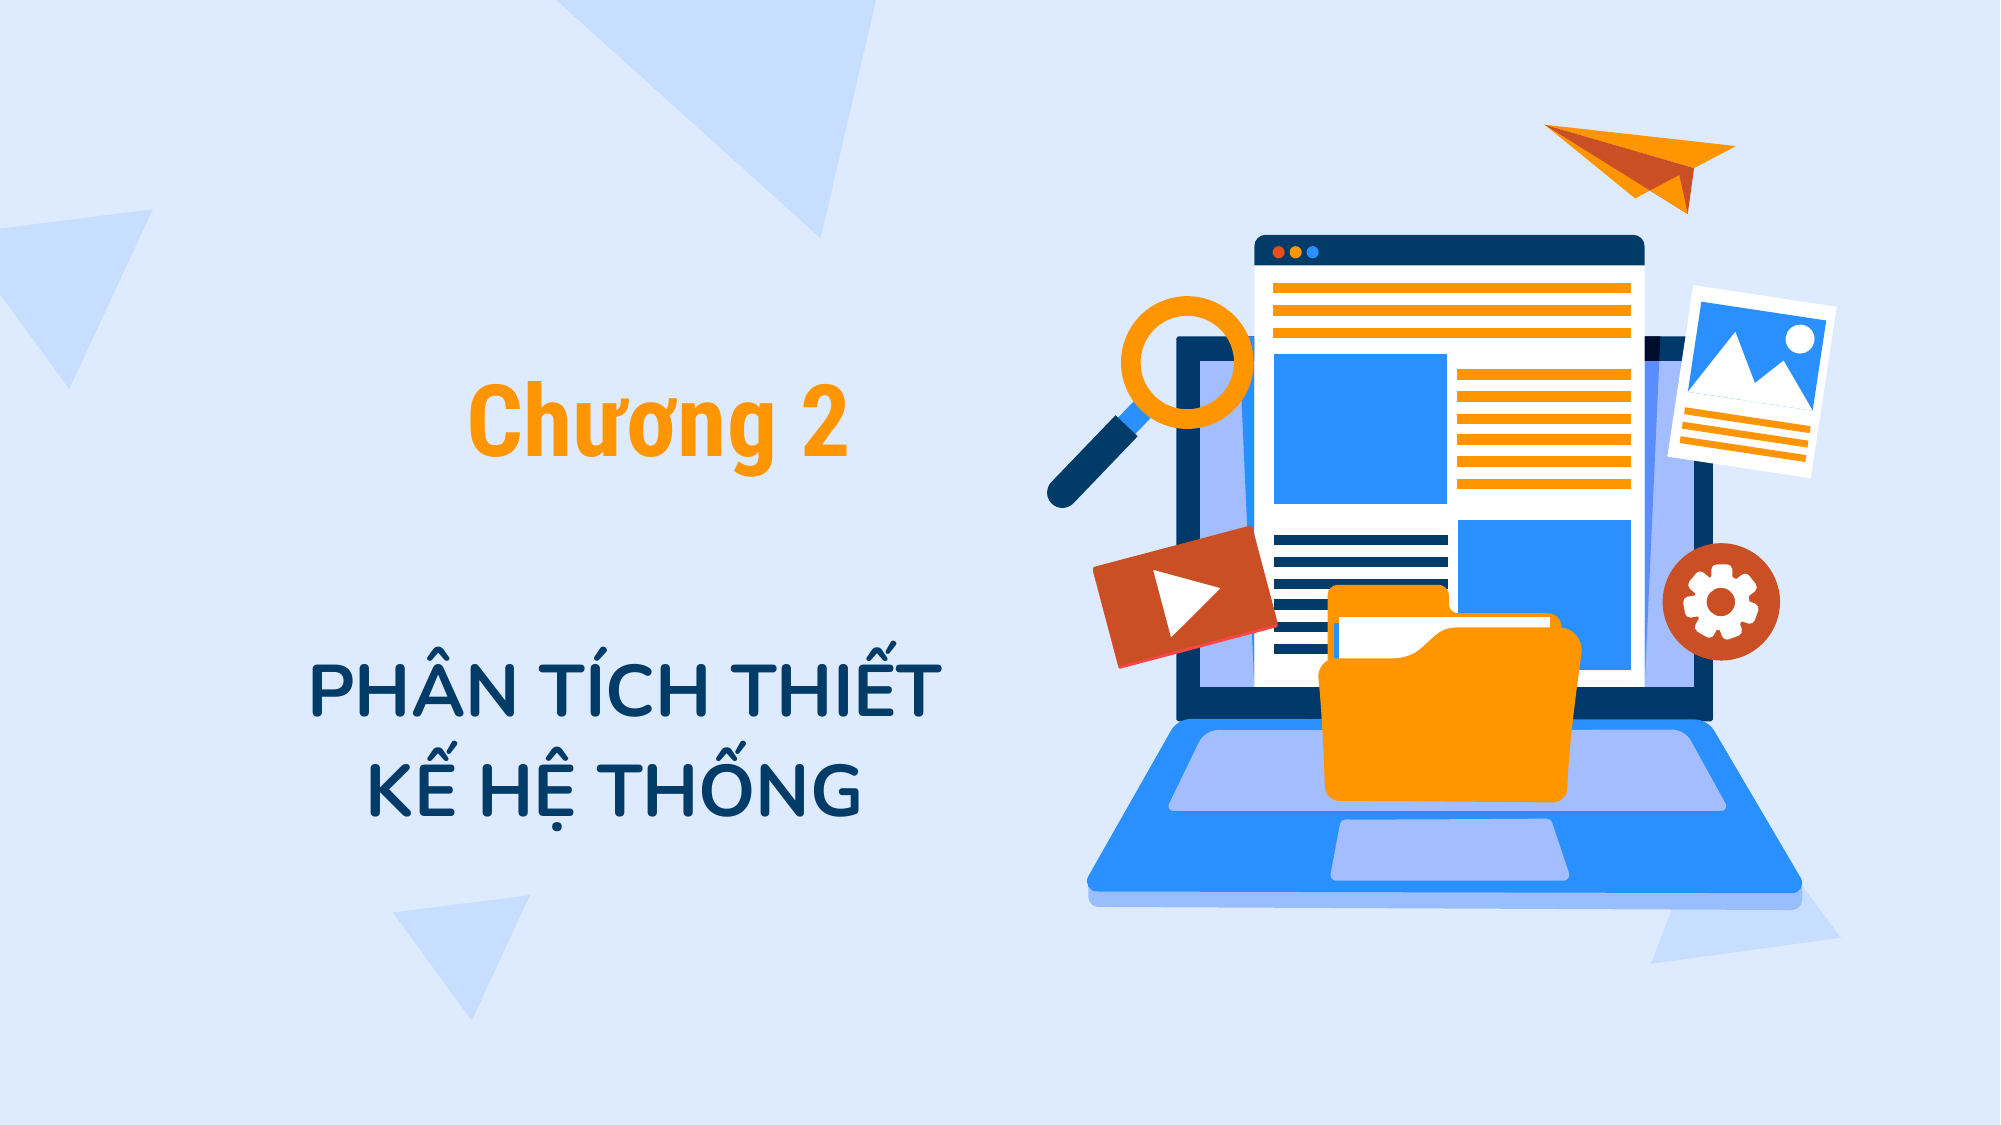

# Chương 2
PHÂN TÍCH THIẾT KẾ HỆ THỐNG